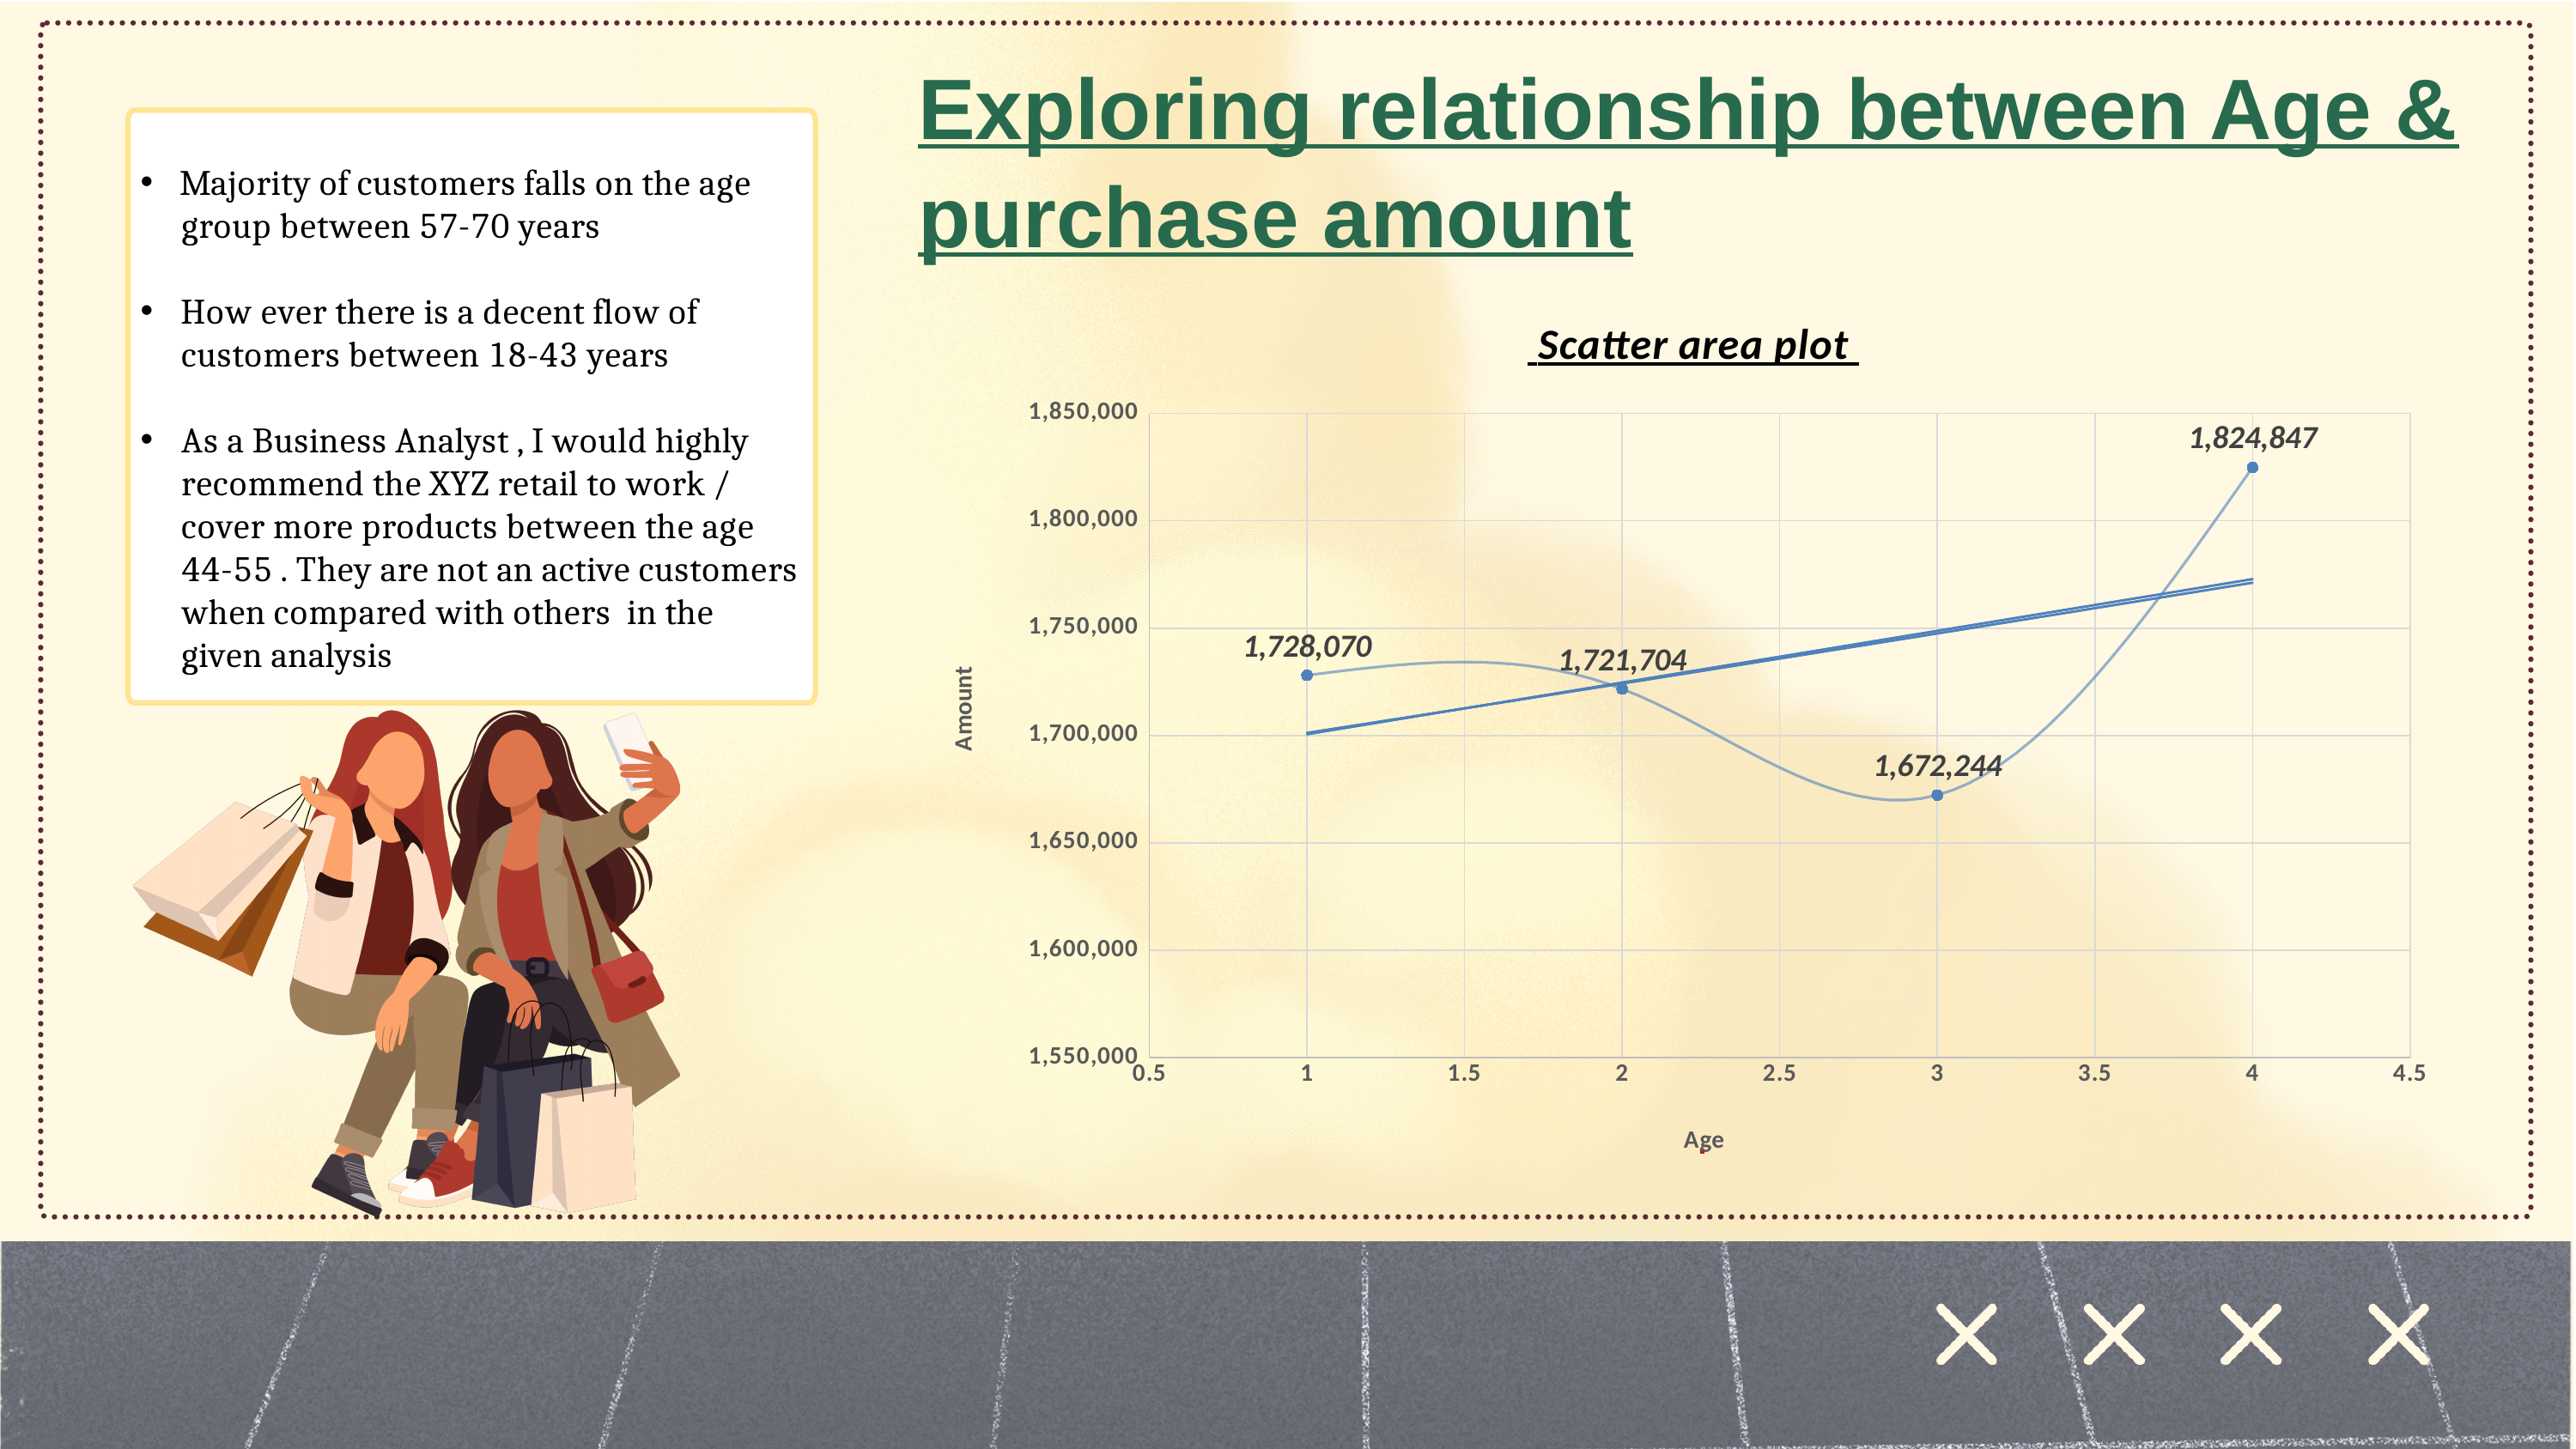

Exploring relationship between Age & purchase amount

Majority of customers falls on the age group between 57-70 years

How ever there is a decent flow of customers between 18-43 years

As a Business Analyst , I would highly recommend the XYZ retail to work / cover more products between the age 44-55 . They are not an active customers when compared with others  in the given analysis

### Chart:  Scatter area plot

| Category |  Sales  |
|---|---|
.